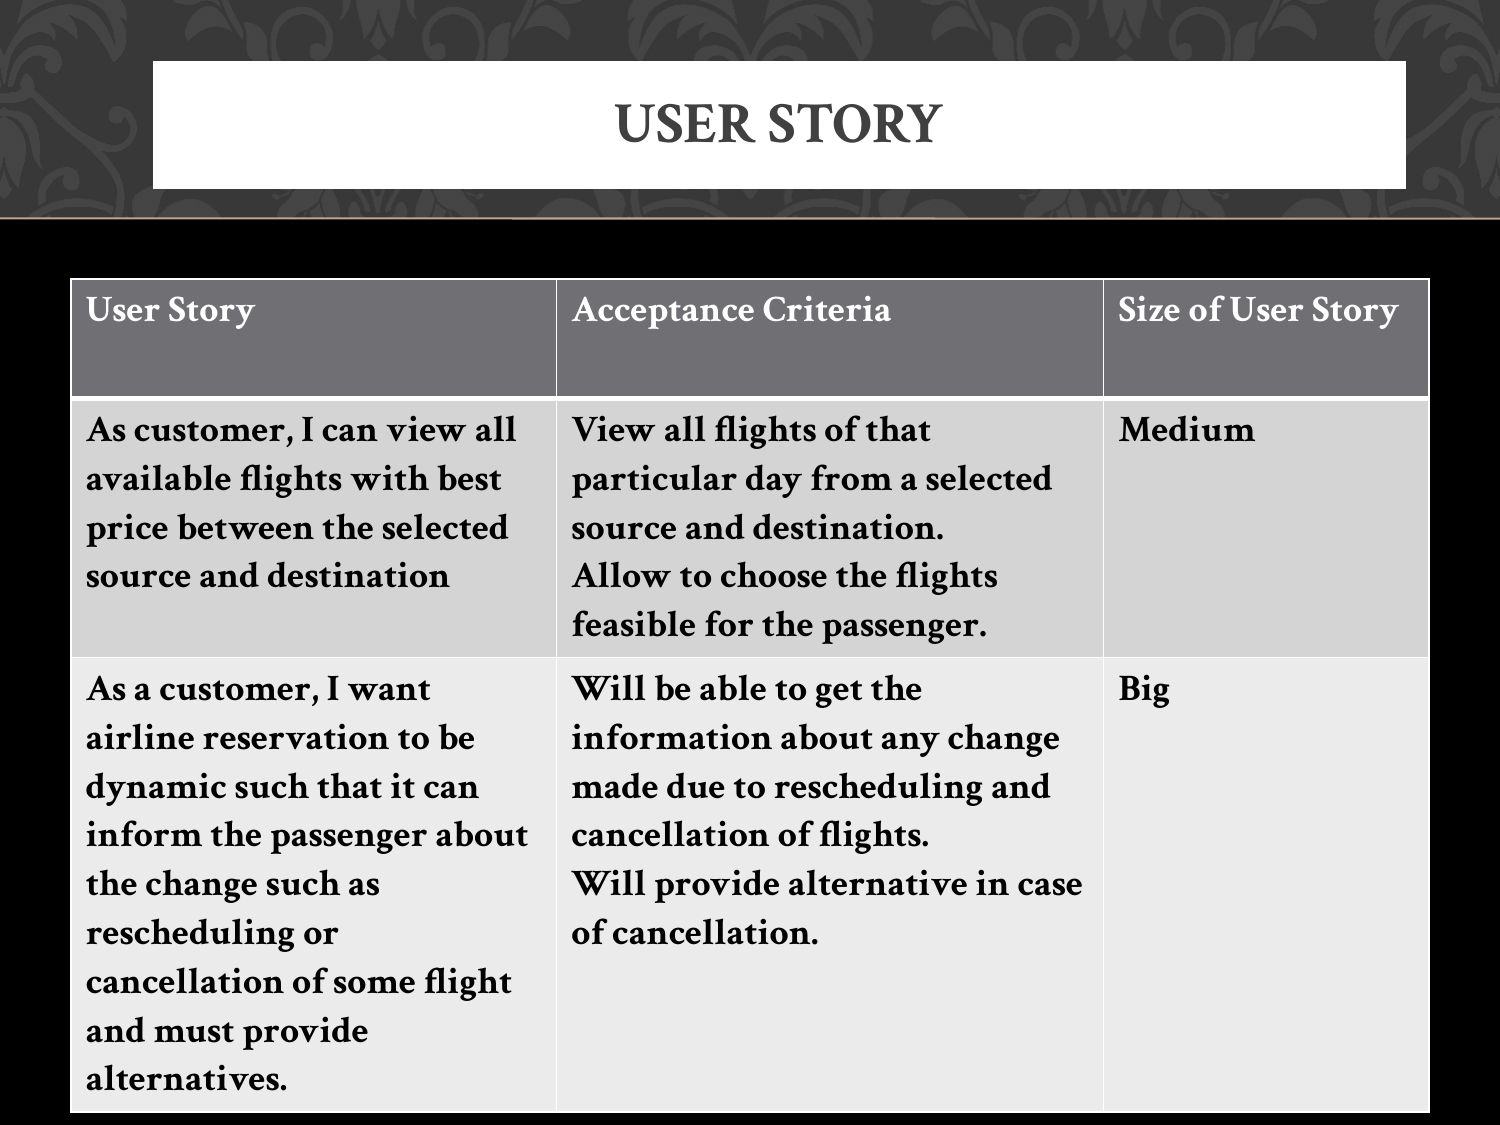

# USER STORY
| User Story | Acceptance Criteria | Size of User Story |
| --- | --- | --- |
| As customer, I can view all available flights with best price between the selected source and destination | View all flights of that particular day from a selected source and destination. Allow to choose the flights feasible for the passenger. | Medium |
| As a customer, I want airline reservation to be dynamic such that it can inform the passenger about the change such as rescheduling or cancellation of some flight and must provide alternatives. | Will be able to get the information about any change made due to rescheduling and cancellation of flights. Will provide alternative in case of cancellation. | Big |
38